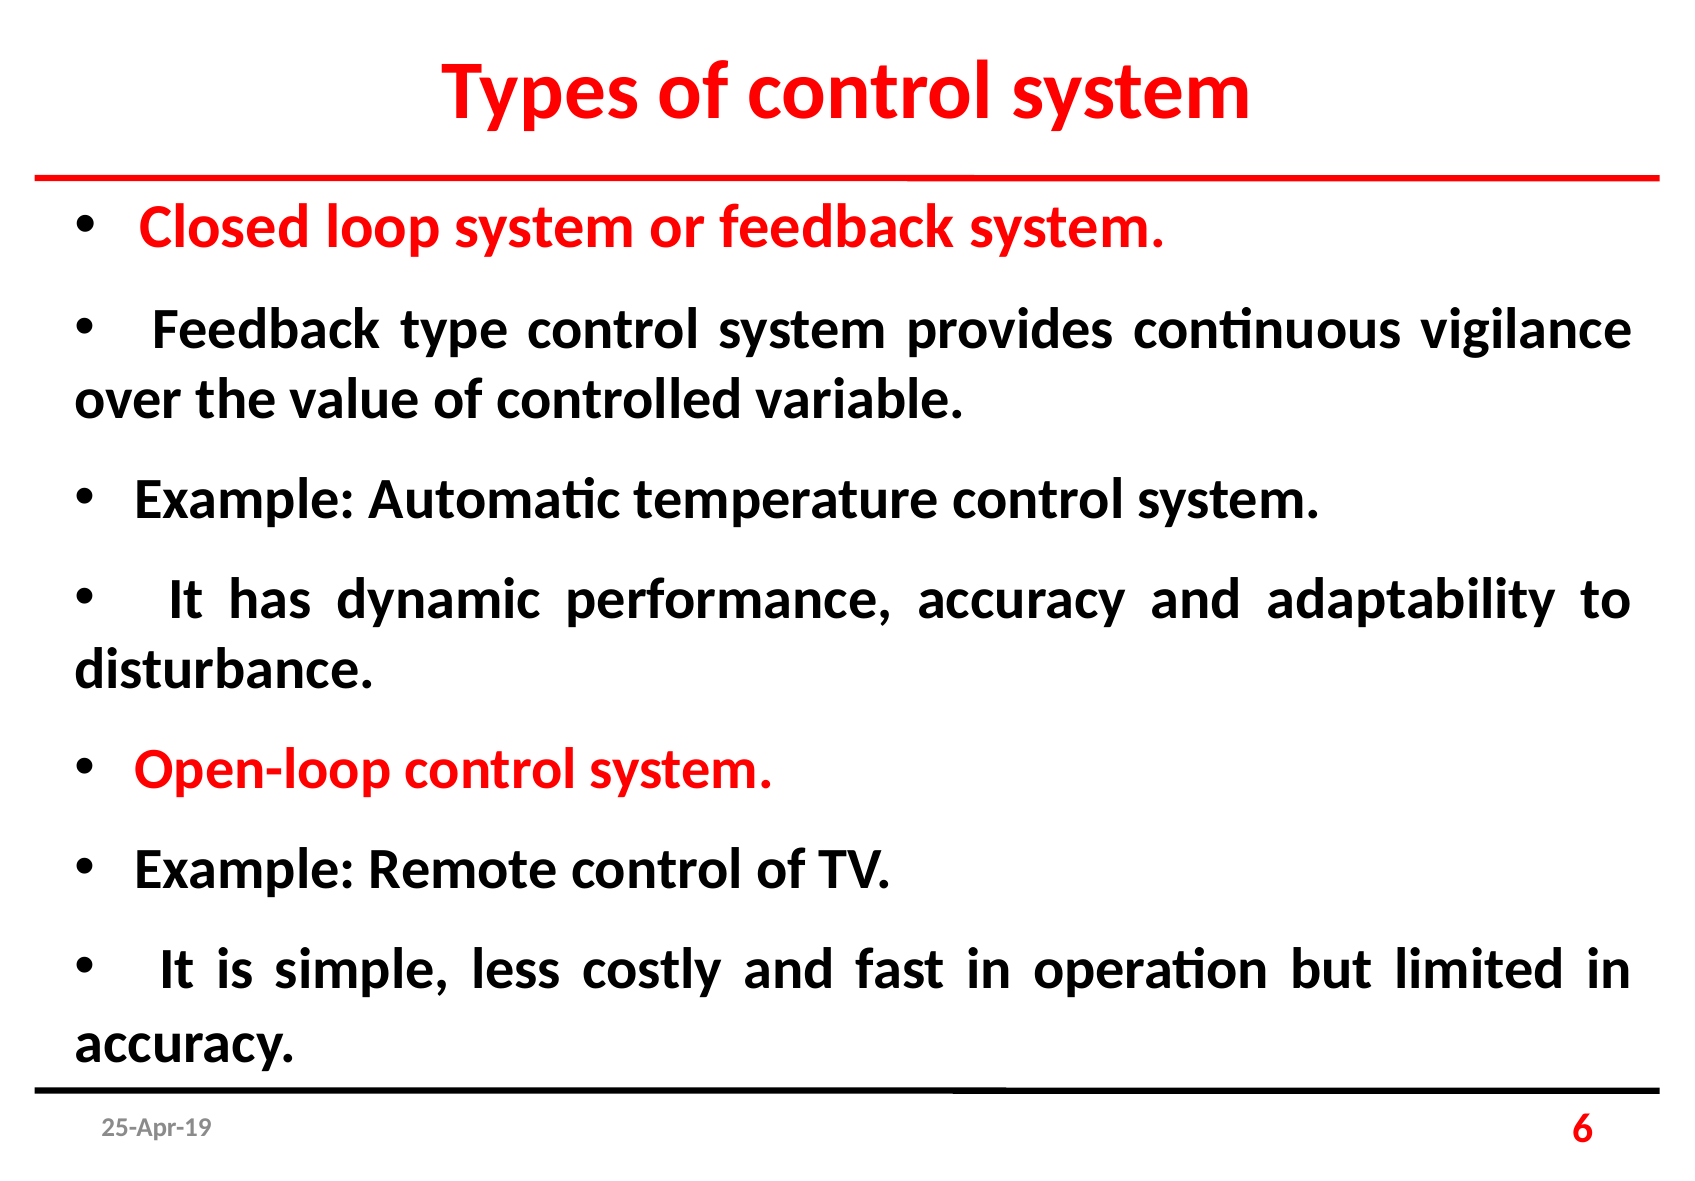

Types of control system
   Closed loop system or feedback system.

   Feedback type control system provides continuous vigilance over the value of controlled variable.

   Example: Automatic temperature control system.

   It has dynamic performance, accuracy and adaptability to disturbance.

   Open-loop control system.

   Example: Remote control of TV.

   It is simple, less costly and fast in operation but limited in accuracy.
25-Apr-19
6